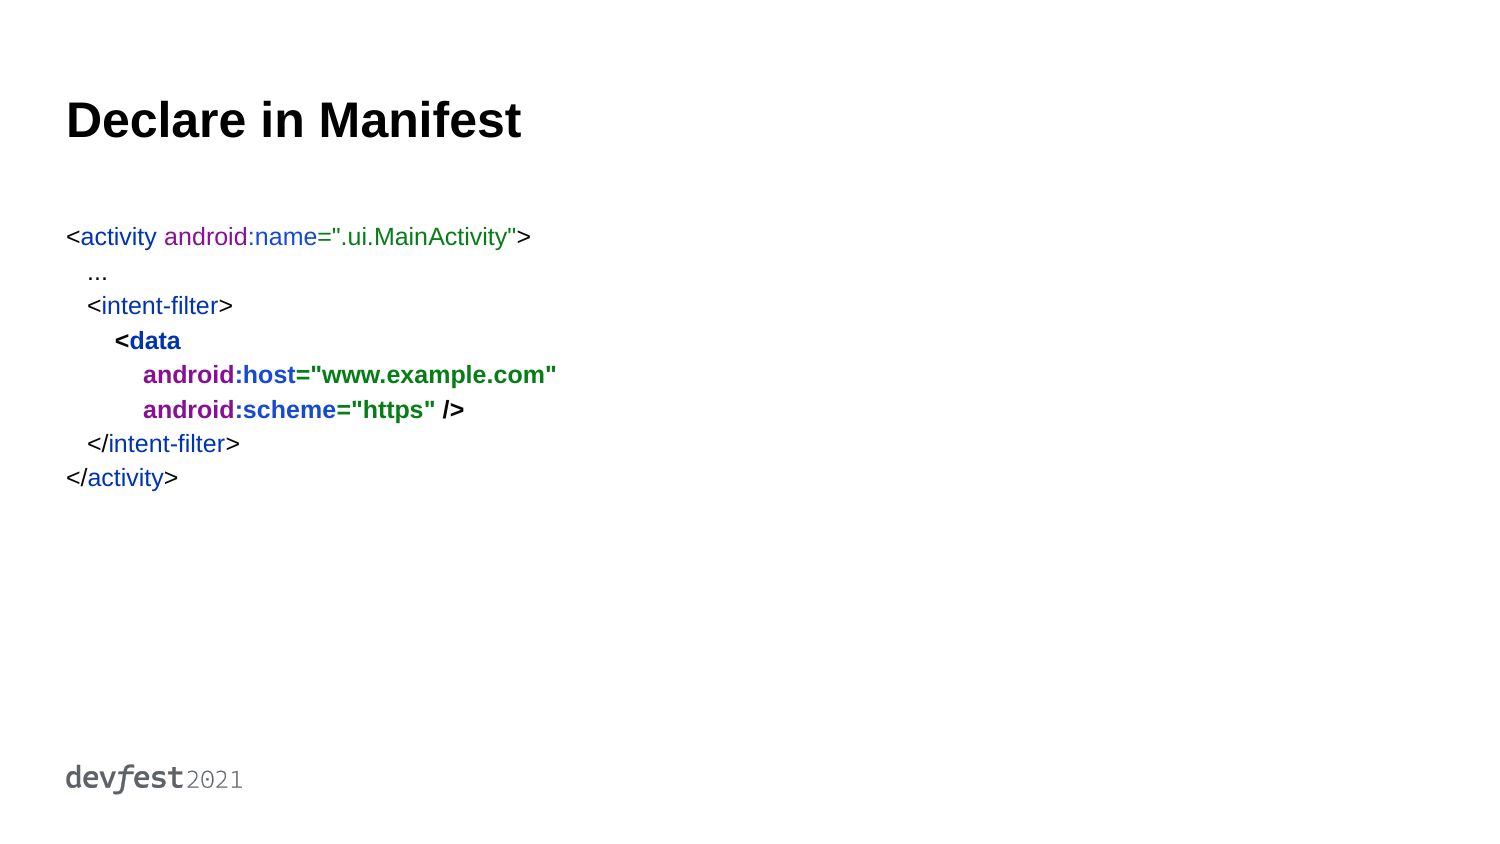

# Declare in Manifest
<activity android:name=".ui.MainActivity">
   ...
   <intent-filter>
       <data
           android:host="www.example.com"
           android:scheme="https" />
   </intent-filter>
</activity>